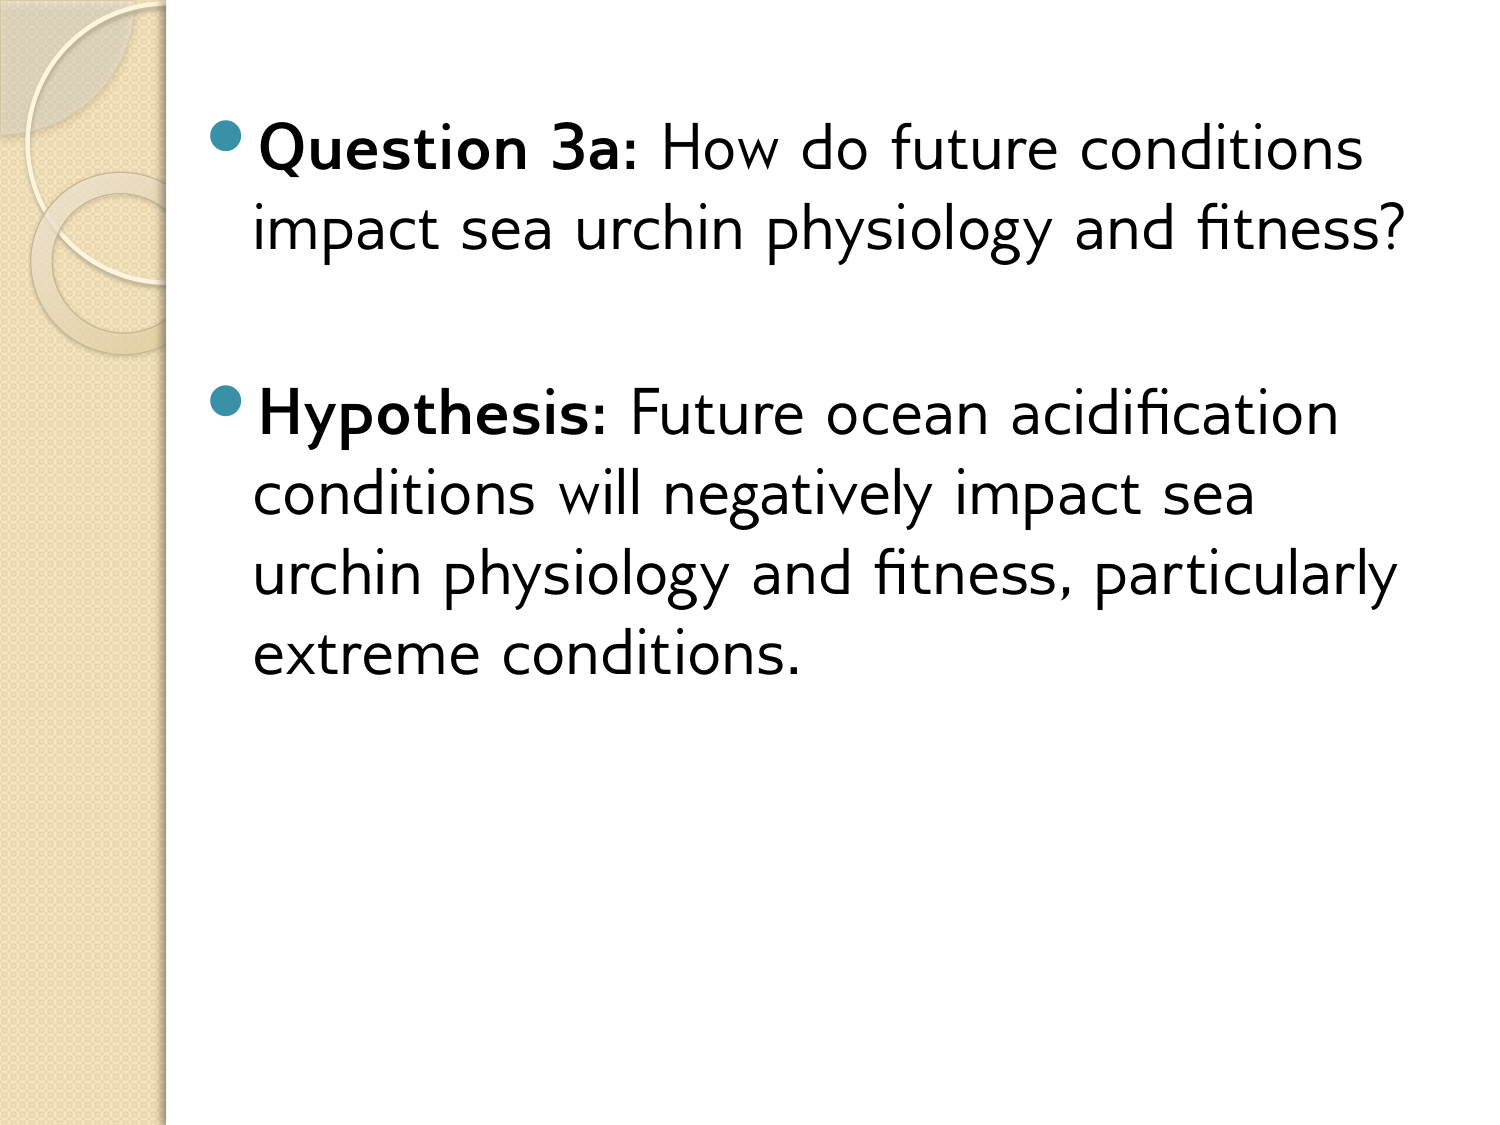

Question 3a: How do future conditions impact sea urchin physiology and fitness?

Hypothesis: Future ocean acidification conditions will negatively impact sea urchin physiology and fitness, particularly extreme conditions.